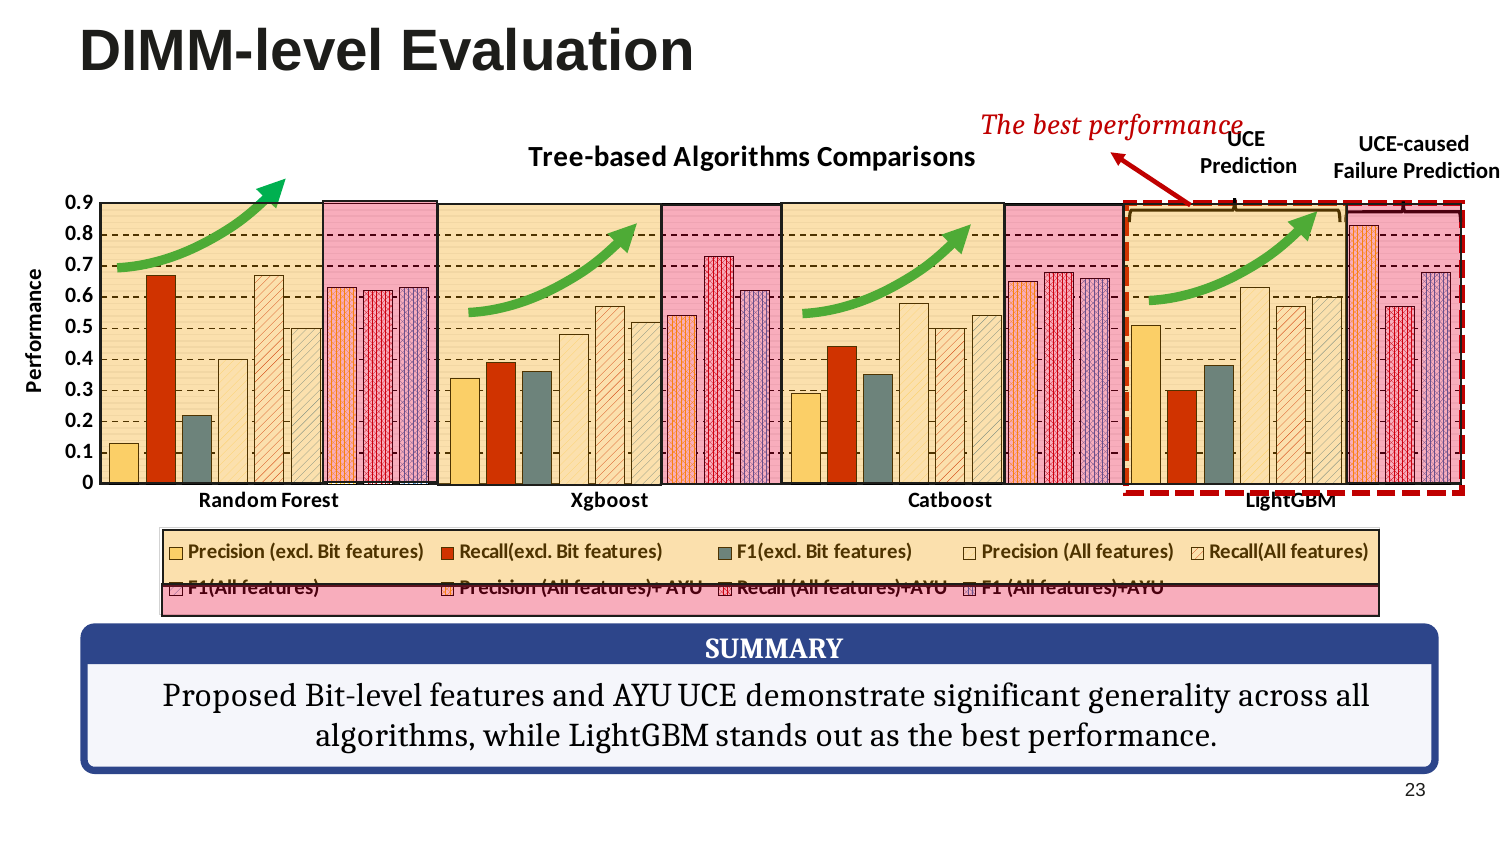

# DIMM-level Evaluation

### Chart: Tree-based Algorithms Comparisons

| Category | Precision (excl. Bit features) | Recall(excl. Bit features) | F1(excl. Bit features) | Precision (All features) | Recall(All features) | F1(All features) | Precision (All features)+ AYU | Recall (All features)+AYU | F1 (All features)+AYU |
|---|---|---|---|---|---|---|---|---|---|
| Random Forest | 0.13 | 0.67 | 0.22 | 0.4 | 0.67 | 0.5 | 0.63 | 0.62 | 0.63 |
| Xgboost | 0.34 | 0.39 | 0.36 | 0.48 | 0.57 | 0.52 | 0.54 | 0.73 | 0.62 |
| Catboost | 0.29 | 0.44 | 0.35 | 0.58 | 0.5 | 0.54 | 0.65 | 0.68 | 0.66 |
| LightGBM | 0.51 | 0.3 | 0.38 | 0.63 | 0.57 | 0.6 | 0.83 | 0.57 | 0.68 |
The best performance

UCE
Prediction
UCE-caused
Failure Prediction

SUMMARY

Proposed Bit-level features and AYU UCE demonstrate significant generality across all algorithms, while LightGBM stands out as the best performance.